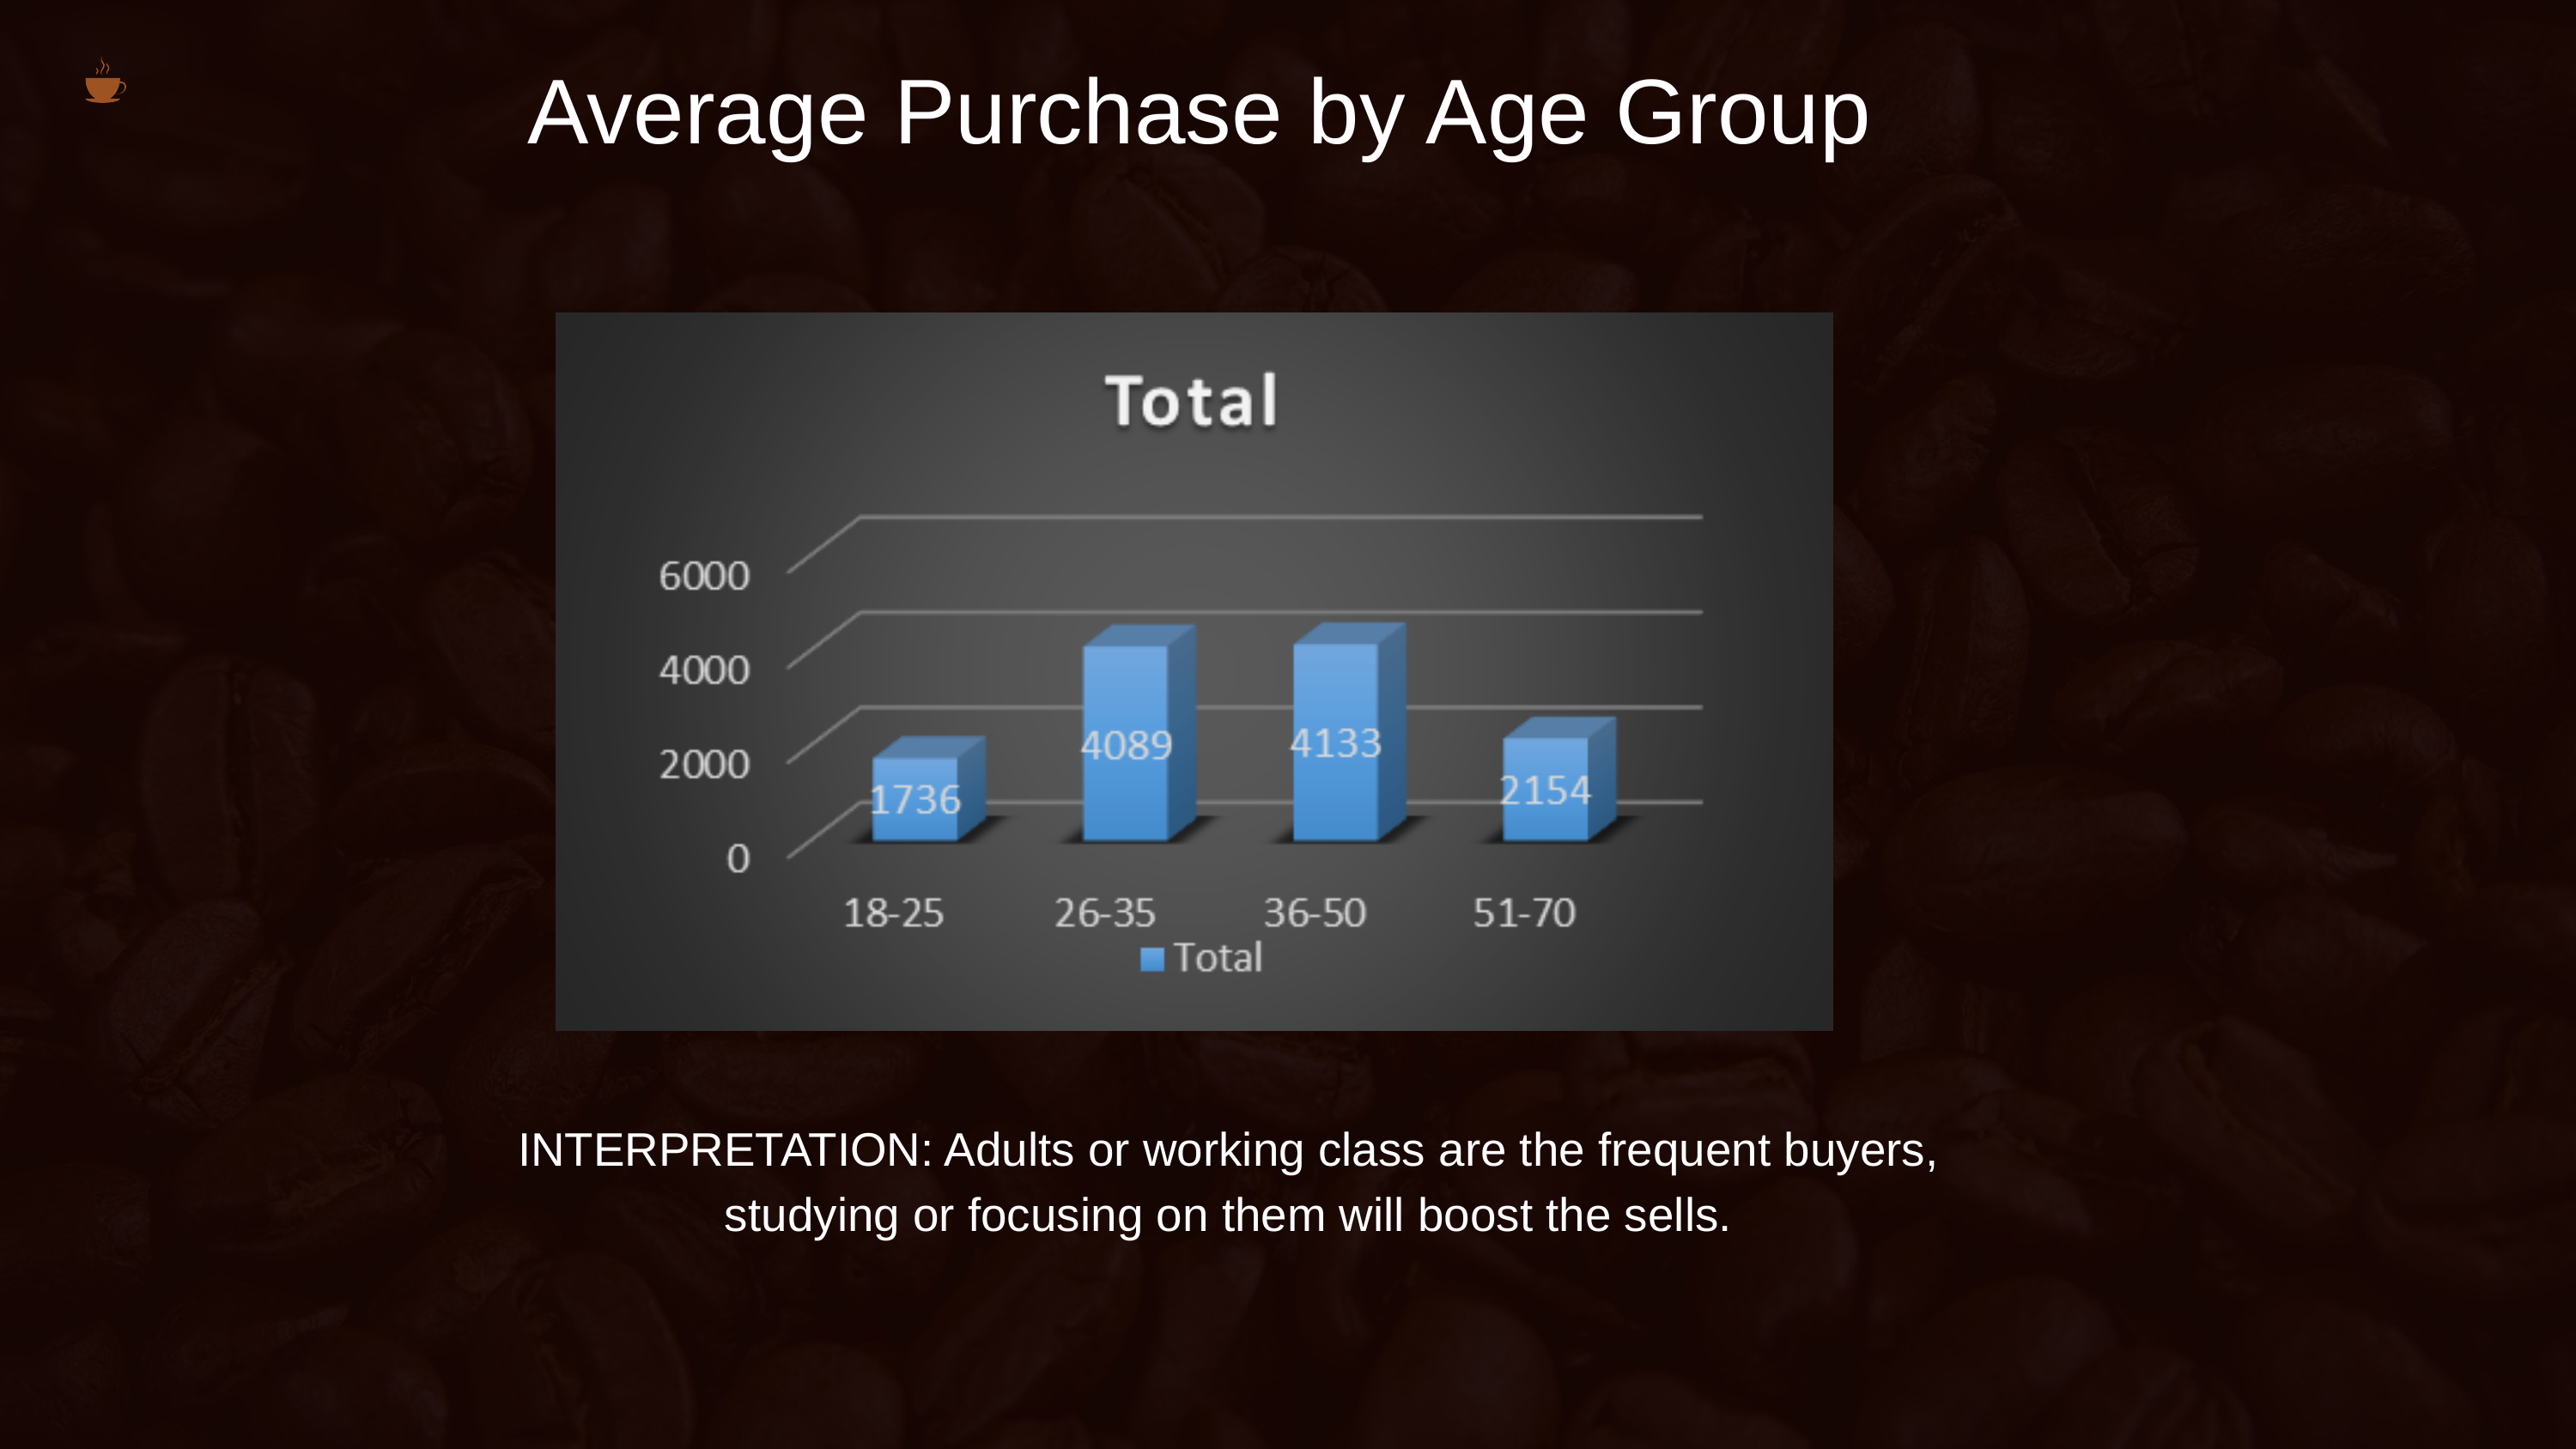

Average Purchase by Age Group

INTERPRETATION: Adults or working class are the frequent buyers,
studying or focusing on them will boost the sells.